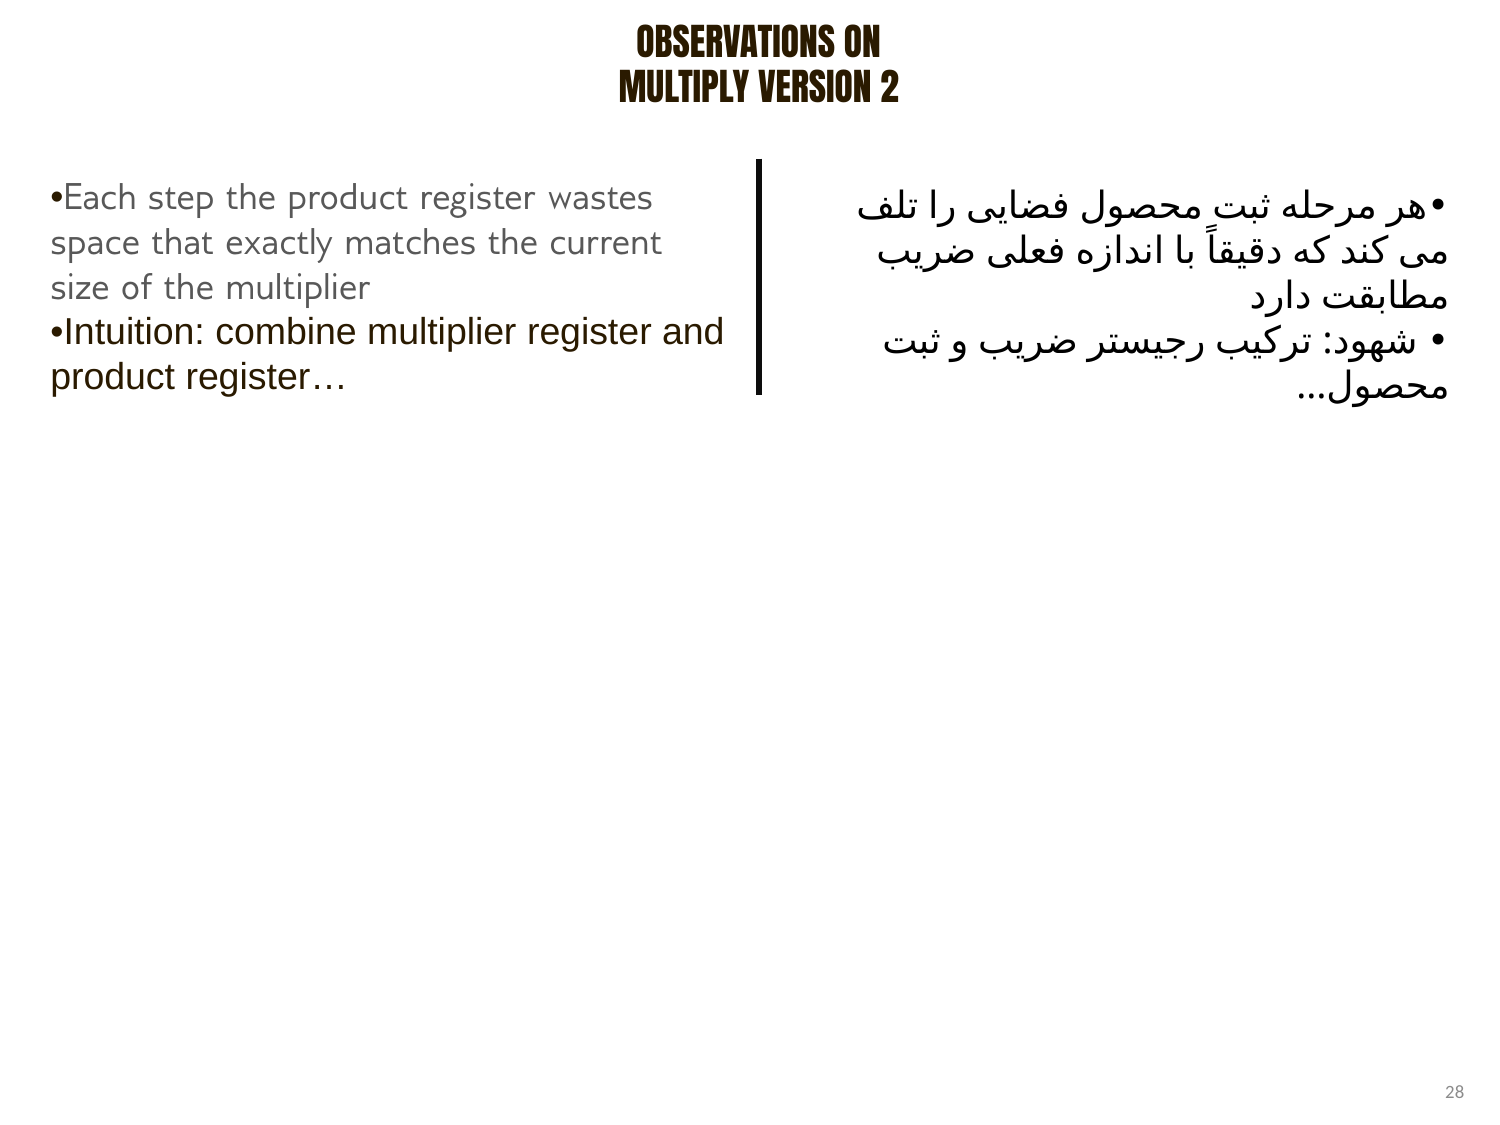

OBSERVATIONS ON MULTIPLY VERSION 2
•Each step the product register wastes space that exactly matches the current size of the multiplier
•Intuition: combine multiplier register and product register…
•هر مرحله ثبت محصول فضایی را تلف می کند که دقیقاً با اندازه فعلی ضریب مطابقت دارد
• شهود: ترکیب رجیستر ضریب و ثبت محصول…